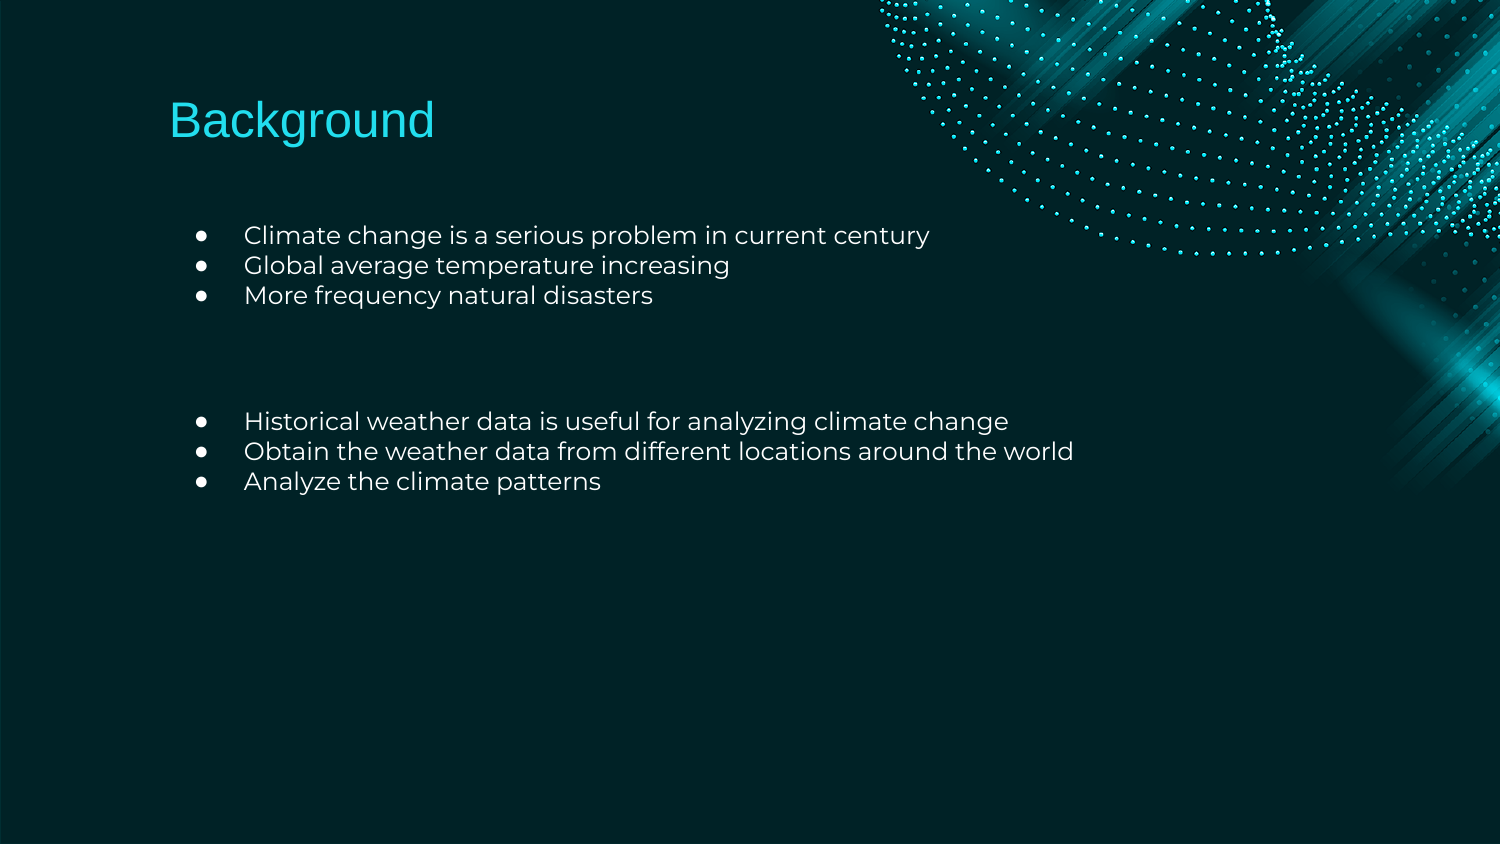

# Background
Climate change is a serious problem in current century
Global average temperature increasing
More frequency natural disasters

Historical weather data is useful for analyzing climate change
Obtain the weather data from different locations around the world
Analyze the climate patterns